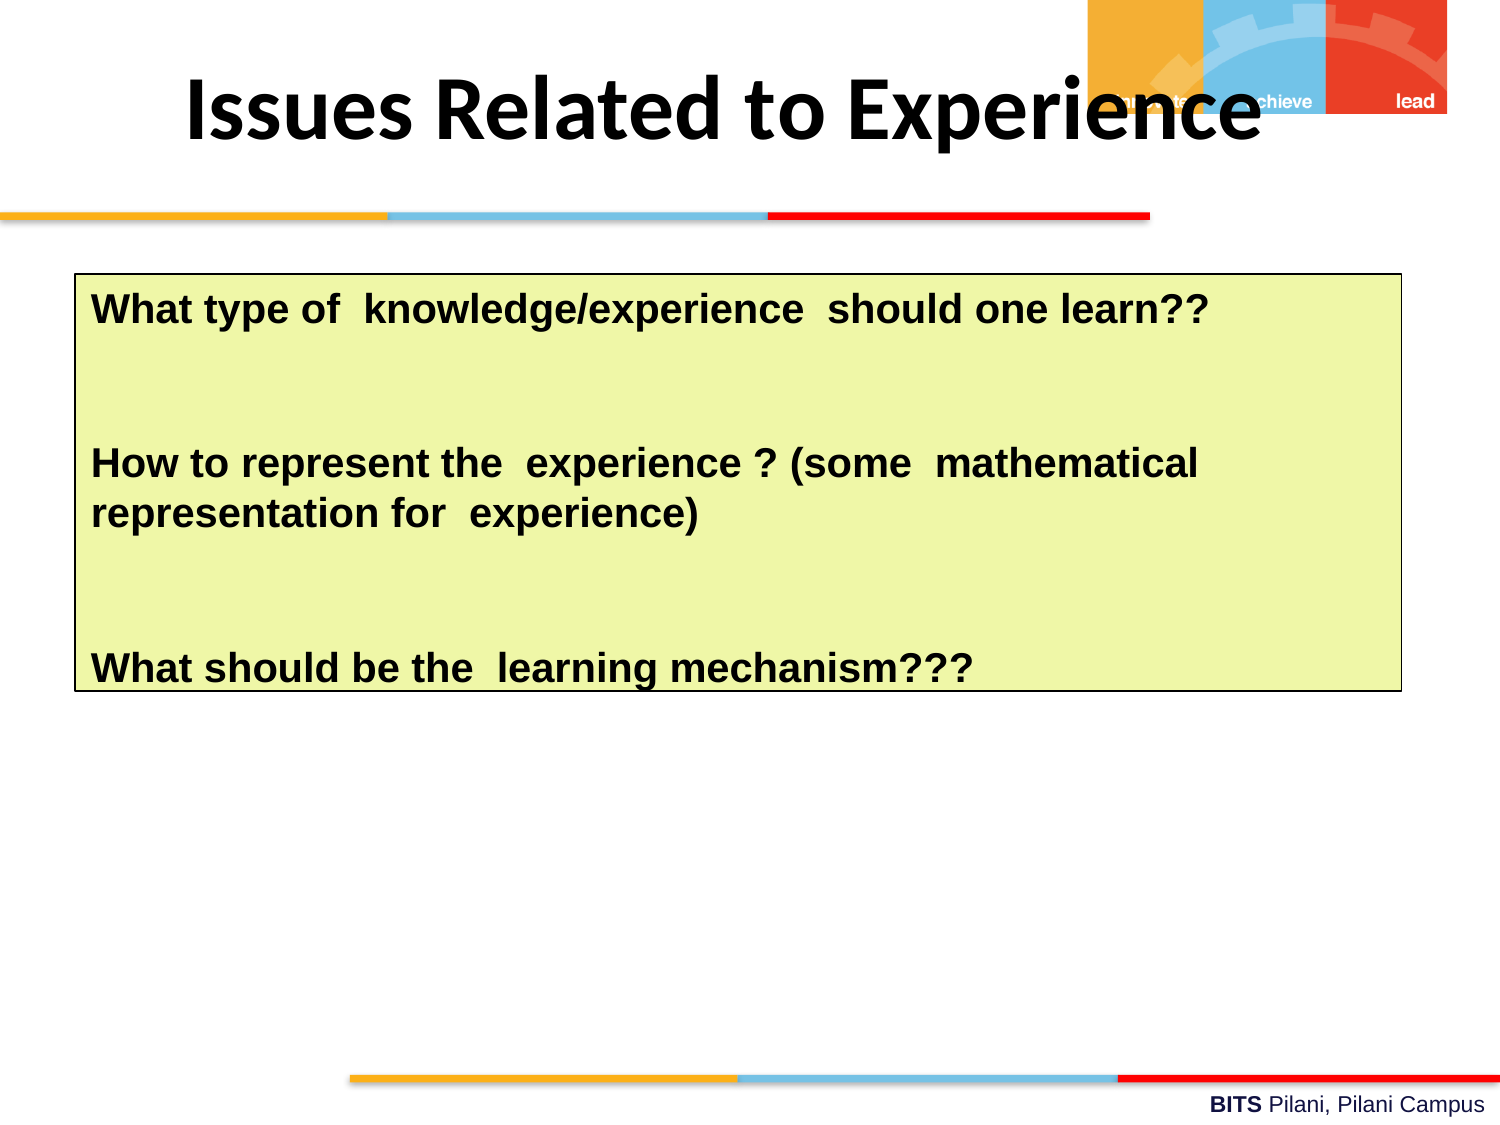

# Issues Related to Experience
What type of  knowledge/experience  should one learn??

How to represent the  experience ? (some  mathematical  representation for  experience)

What should be the  learning mechanism???